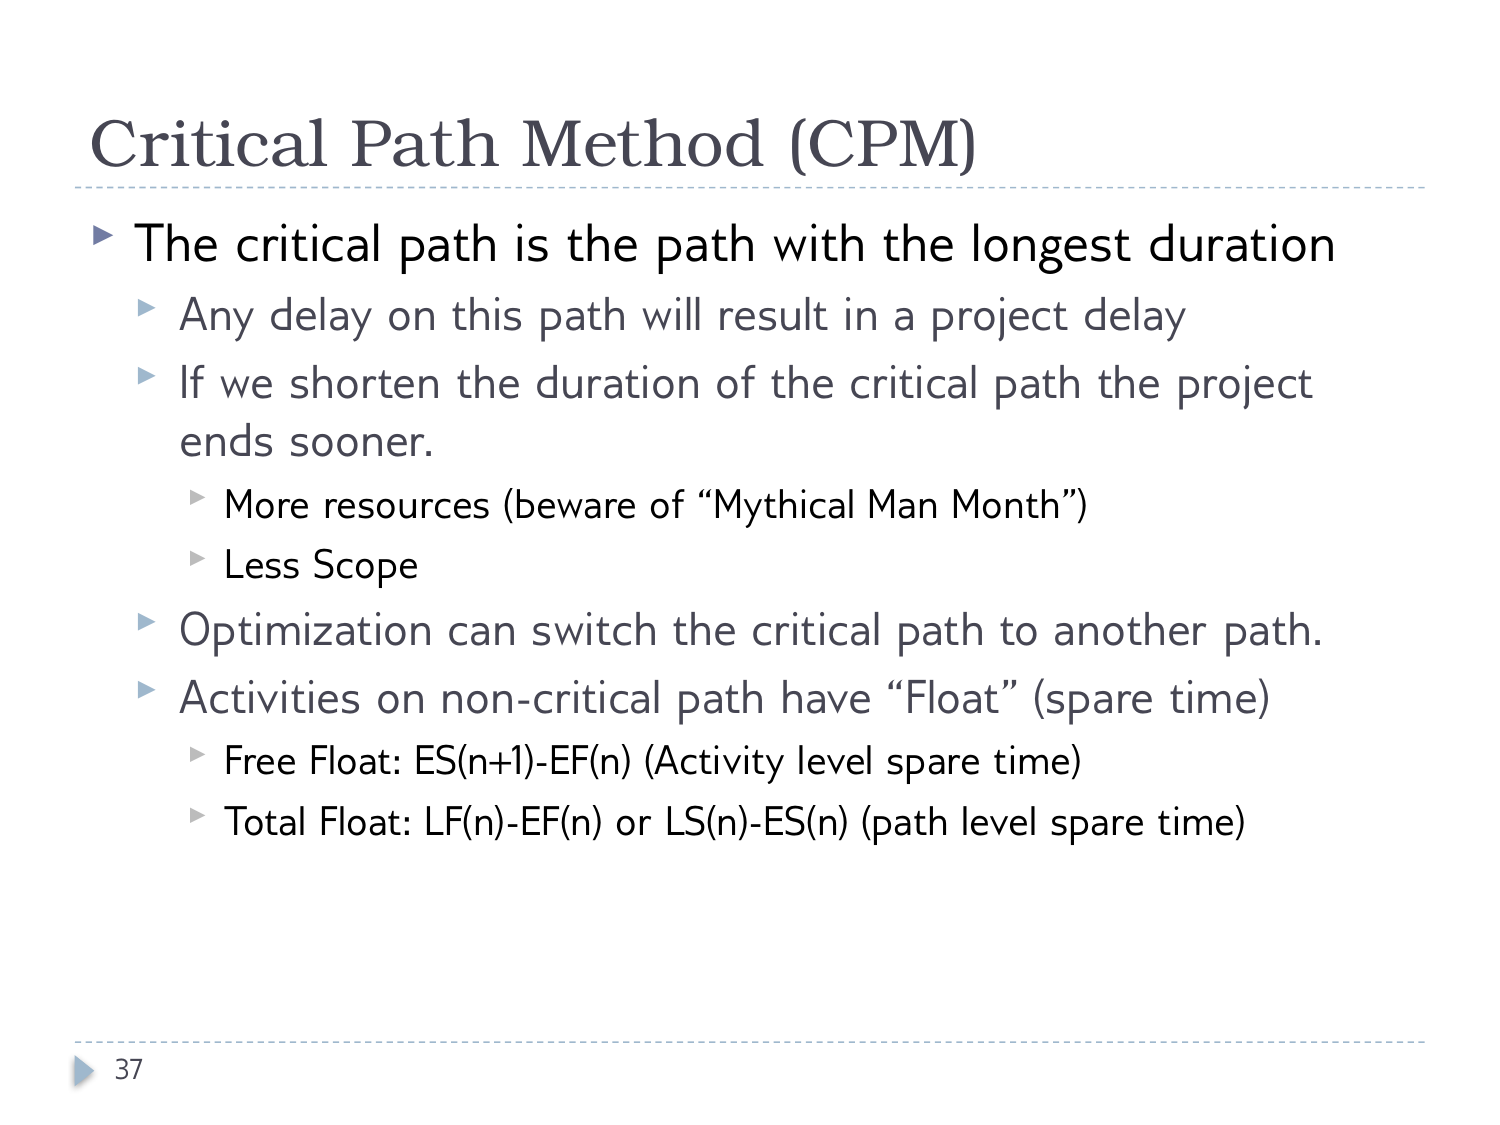

# Critical Path Method (CPM)
The critical path is the path with the longest duration
Any delay on this path will result in a project delay
If we shorten the duration of the critical path the project ends sooner.
More resources (beware of “Mythical Man Month”)
Less Scope
Optimization can switch the critical path to another path.
Activities on non-critical path have “Float” (spare time)
Free Float: ES(n+1)-EF(n) (Activity level spare time)
Total Float: LF(n)-EF(n) or LS(n)-ES(n) (path level spare time)
37